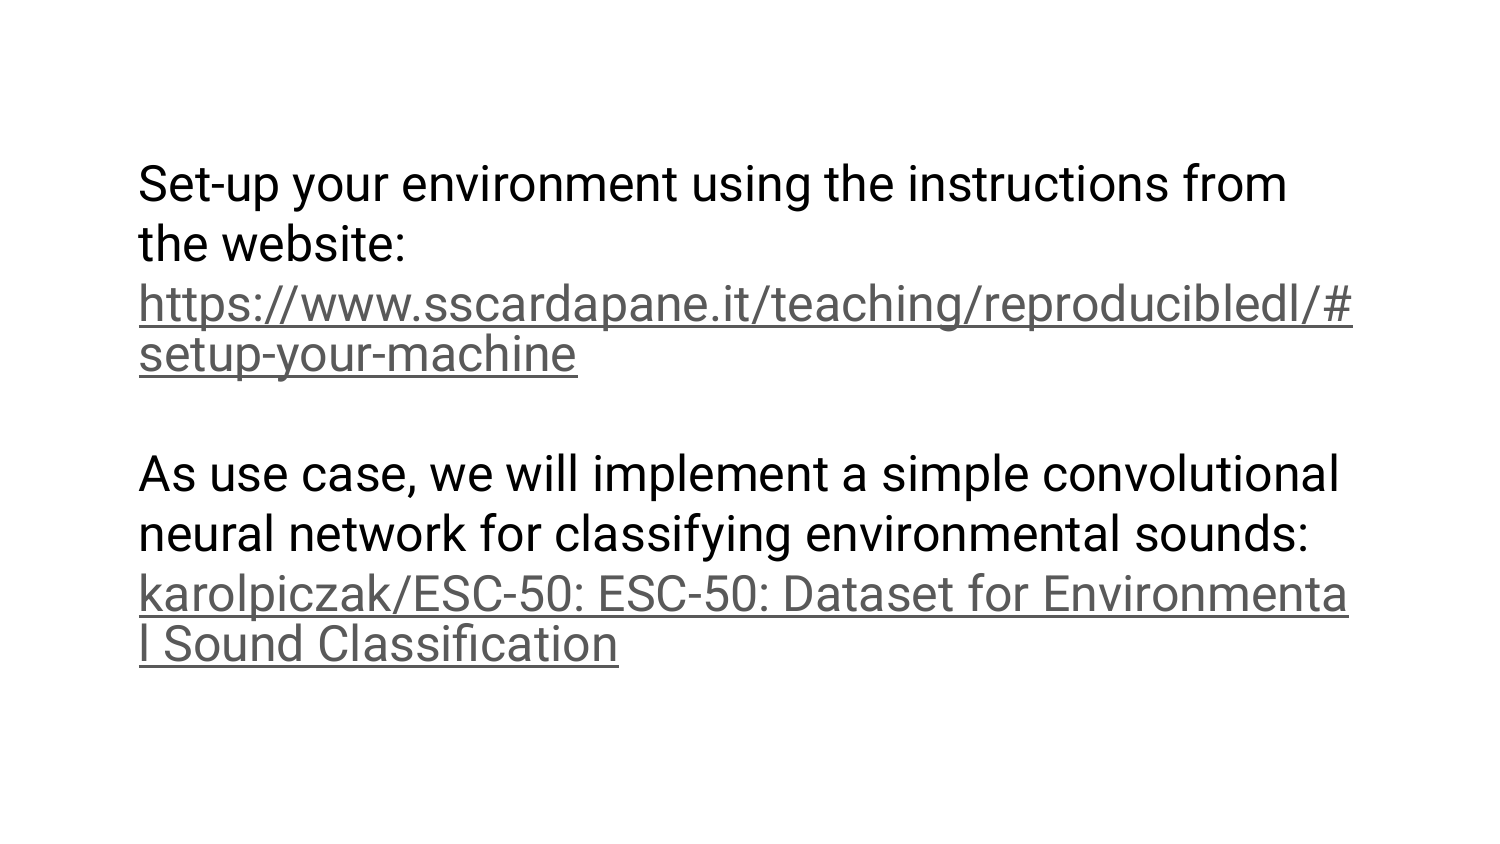

Set-up your environment using the instructions from the website:
https://www.sscardapane.it/teaching/reproducibledl/#setup-your-machine

As use case, we will implement a simple convolutional neural network for classifying environmental sounds:
karolpiczak/ESC-50: ESC-50: Dataset for Environmental Sound Classification